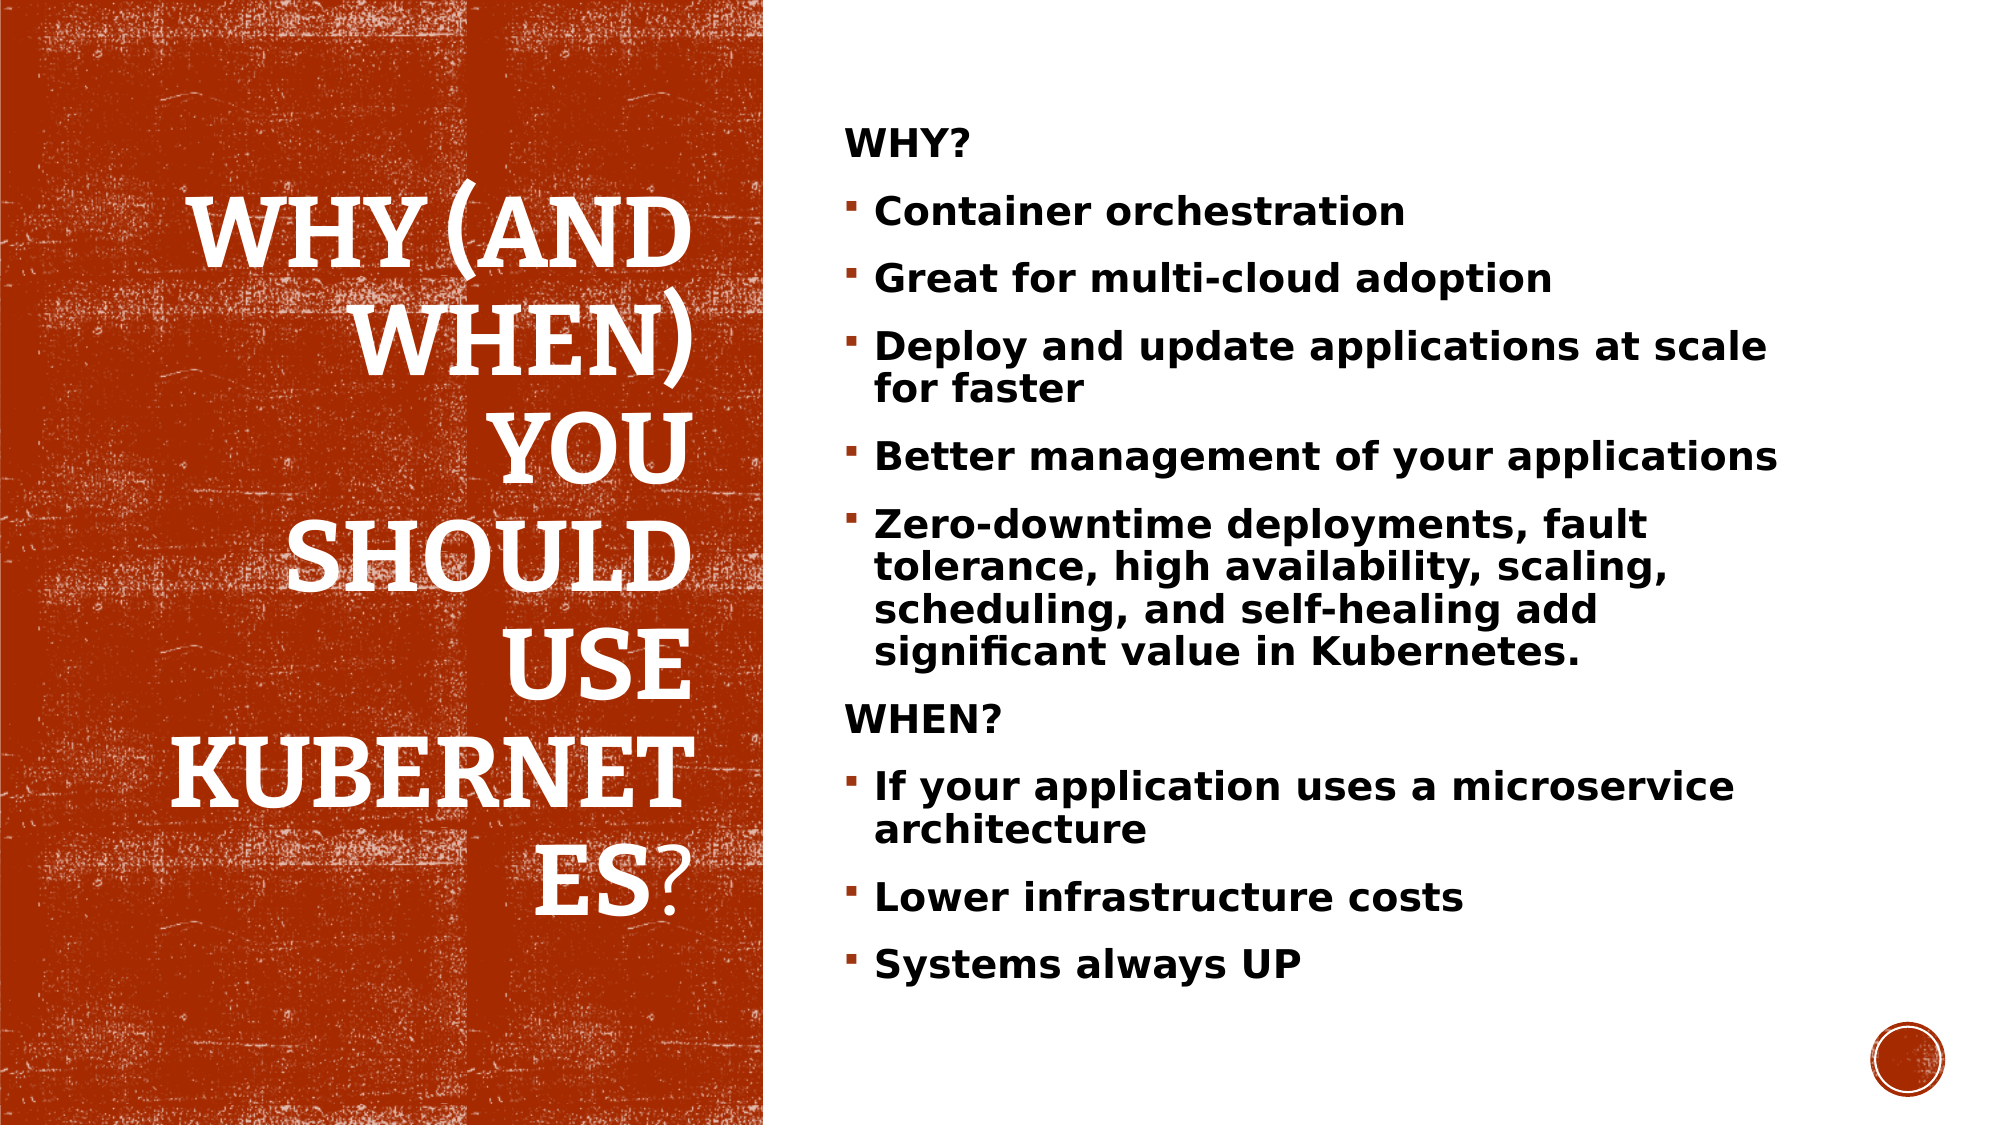

WHY?
Container orchestration
Great for multi-cloud adoption
Deploy and update applications at scale for faster
Better management of your applications
Zero-downtime deployments, fault tolerance, high availability, scaling, scheduling, and self-healing add significant value in Kubernetes.
WHEN?
If your application uses a microservice architecture
Lower infrastructure costs
Systems always UP
# Why (and when) you should use Kubernetes?